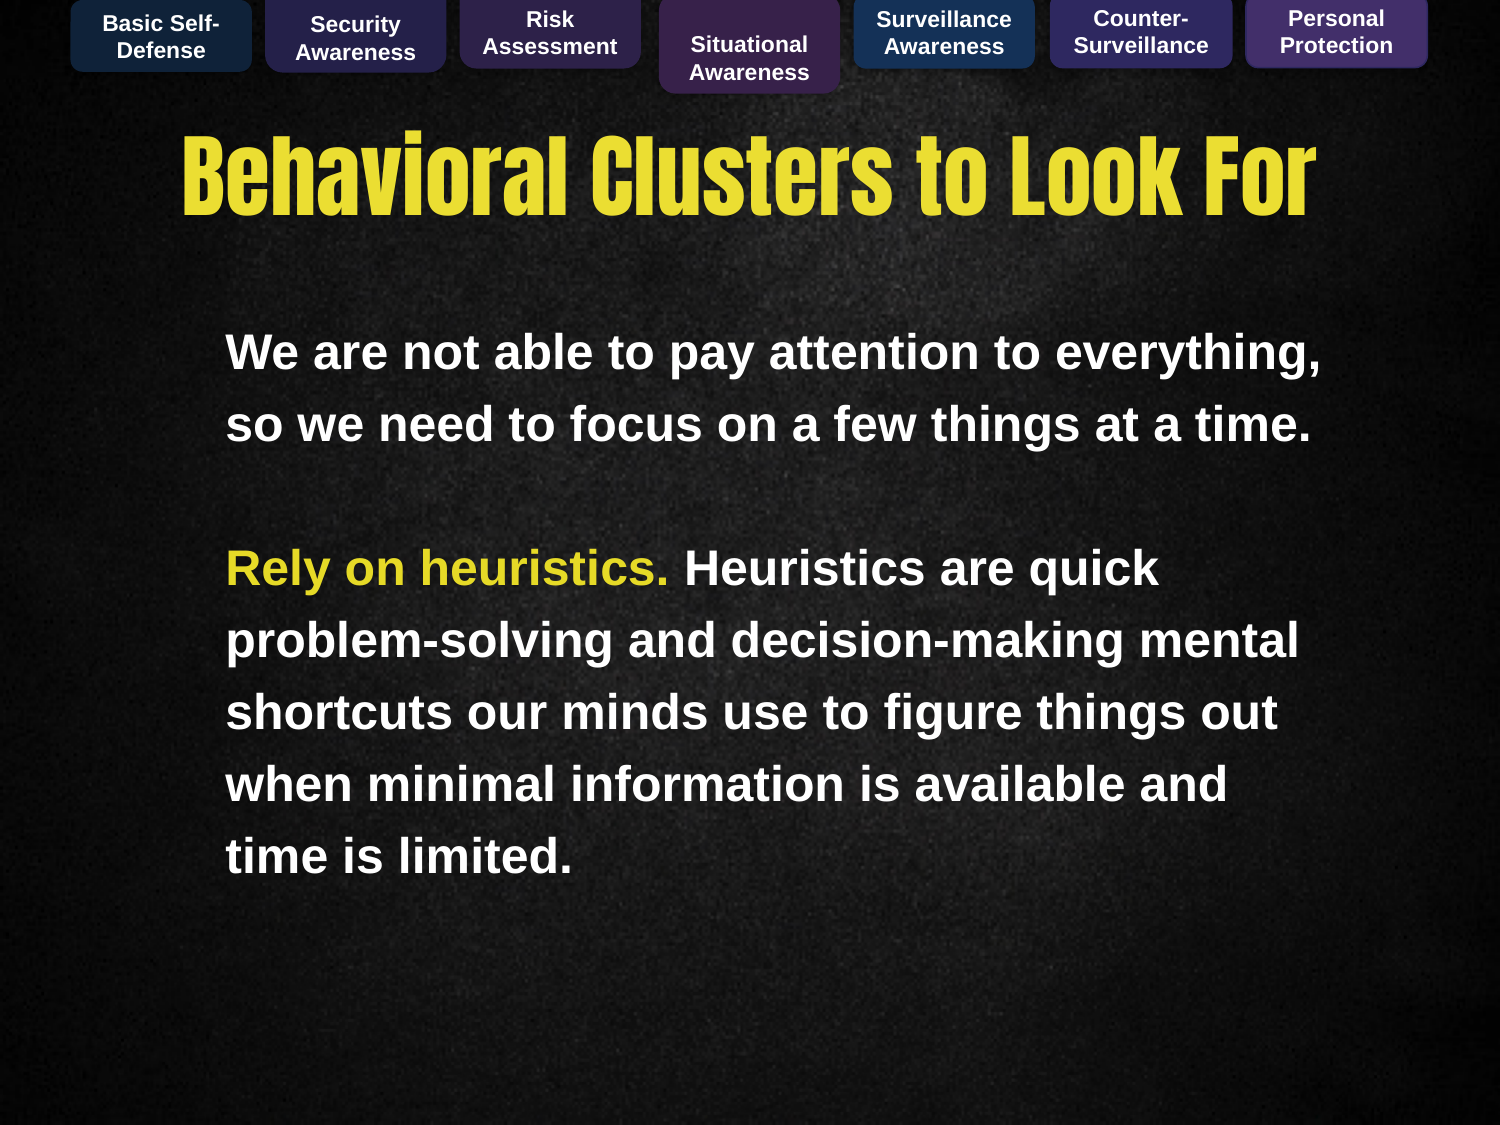

Basic Self-Defense

Security
Awareness

Risk
Assessment

Situational
Awareness
Counter-Surveillance
Personal
Protection
Surveillance
Awareness
# Behavioral Clusters to Look For

We are not able to pay attention to everything, so we need to focus on a few things at a time.

Rely on heuristics. Heuristics are quick problem-solving and decision-making mental shortcuts our minds use to figure things out when minimal information is available and time is limited.